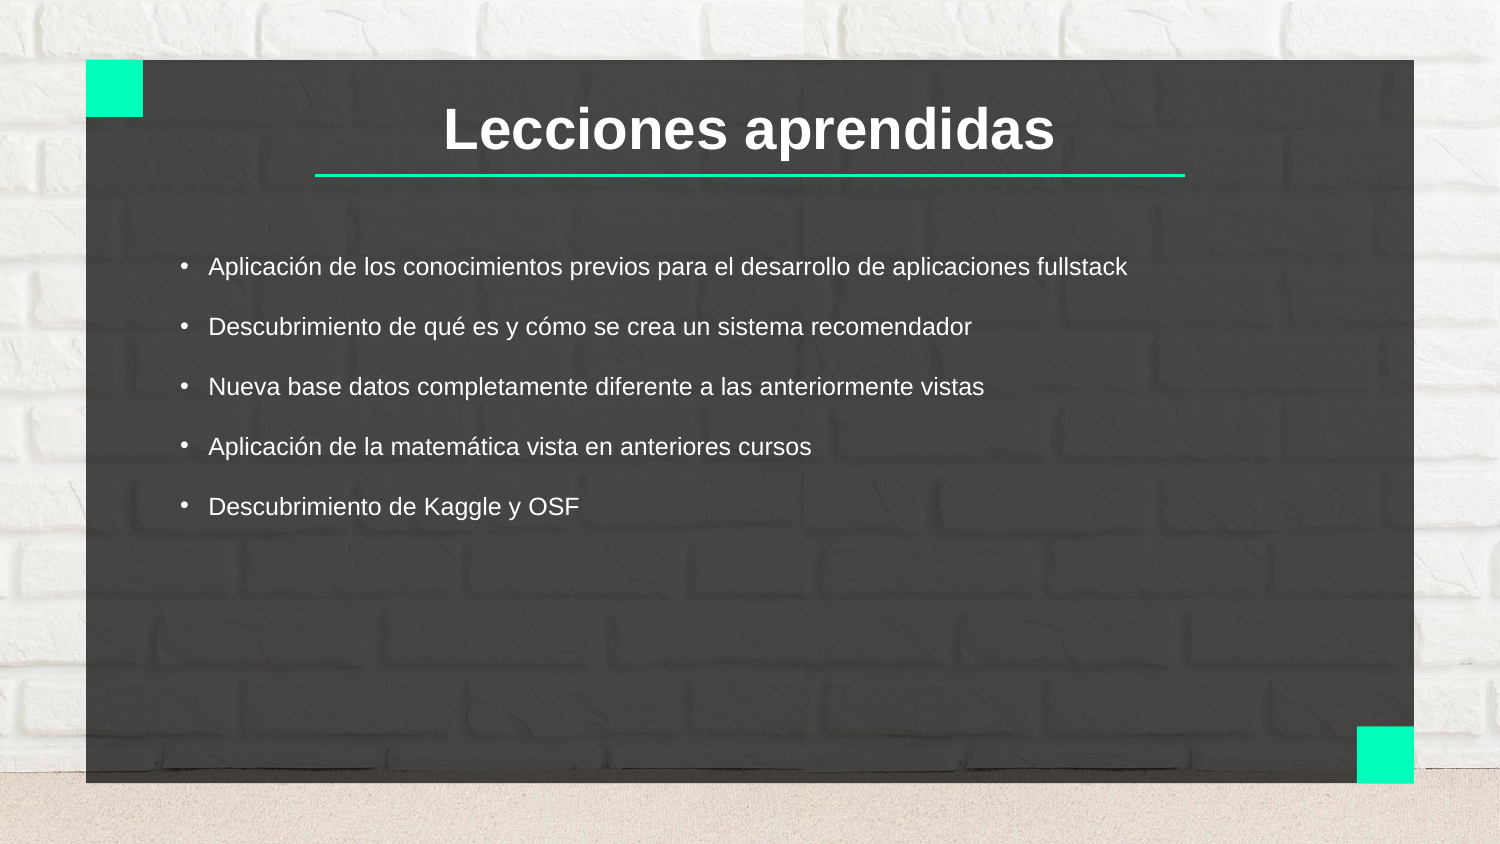

# Lecciones aprendidas
Aplicación de los conocimientos previos para el desarrollo de aplicaciones fullstack

Descubrimiento de qué es y cómo se crea un sistema recomendador

Nueva base datos completamente diferente a las anteriormente vistas

Aplicación de la matemática vista en anteriores cursos

Descubrimiento de Kaggle y OSF